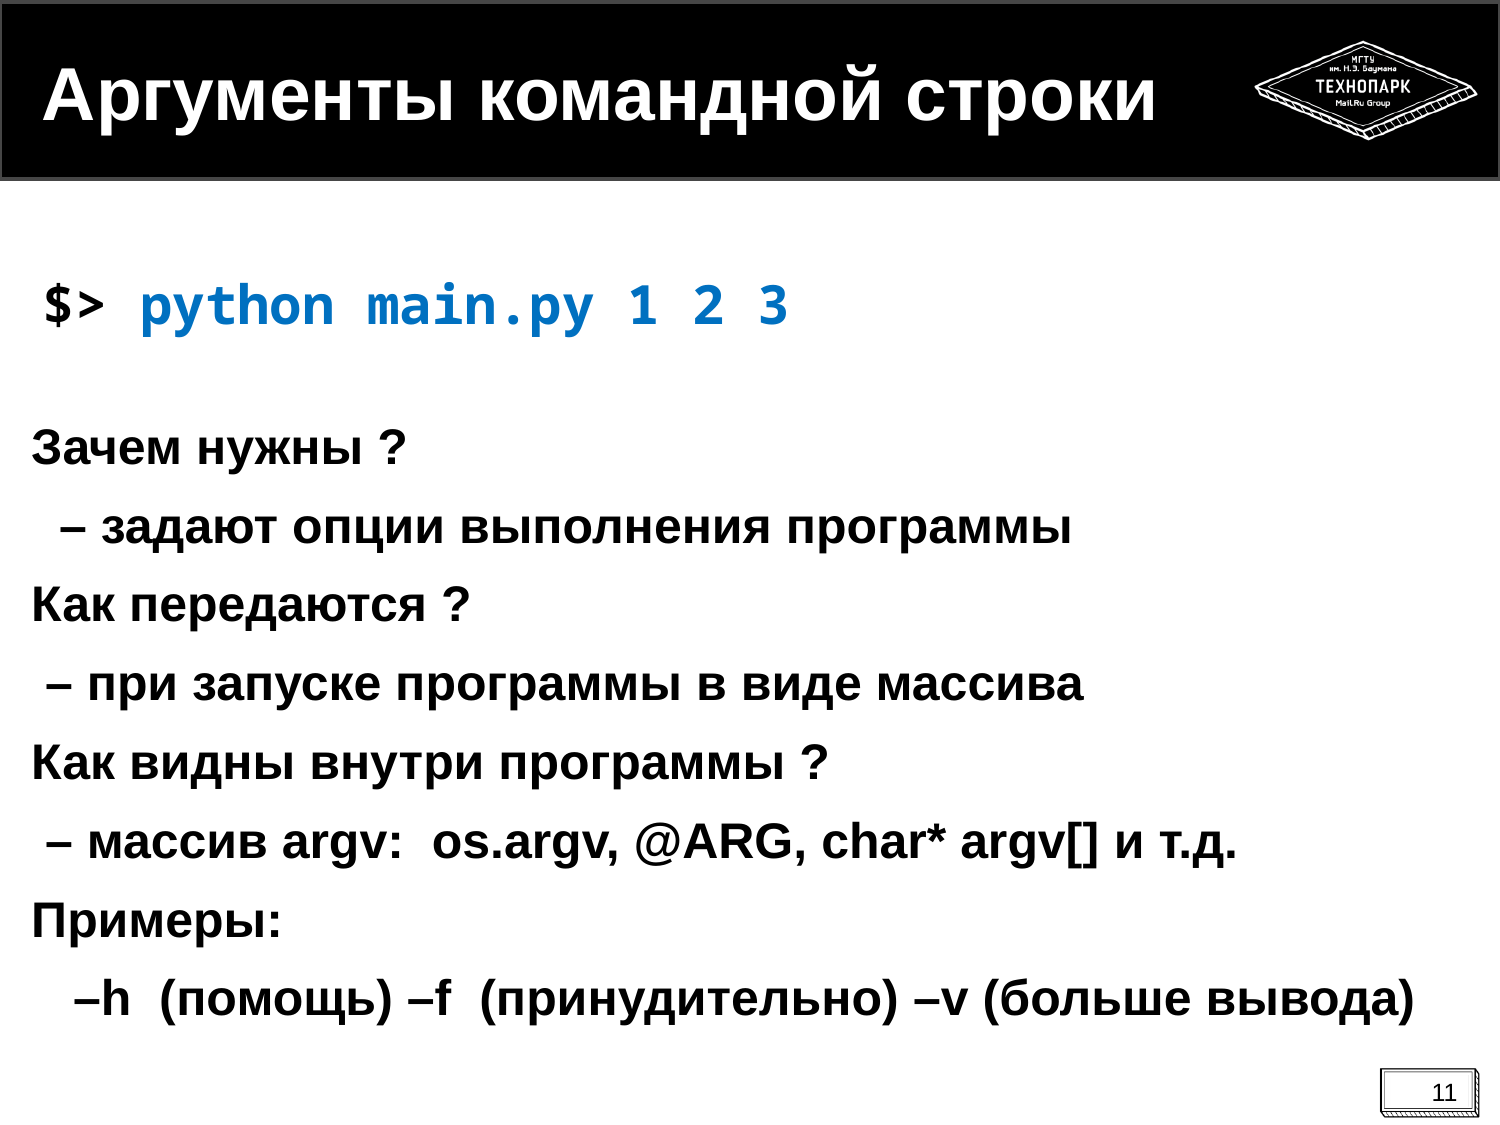

# Аргументы командной строки
$> python main.py 1 2 3

Зачем нужны ?
  – задают опции выполнения программы
Как передаются ?
 – при запуске программы в виде массива
Как видны внутри программы ?
 – массив argv:  os.argv, @ARG, char* argv[] и т.д.
Примеры:
   –h  (помощь) –f  (принудительно) –v (больше вывода)
11